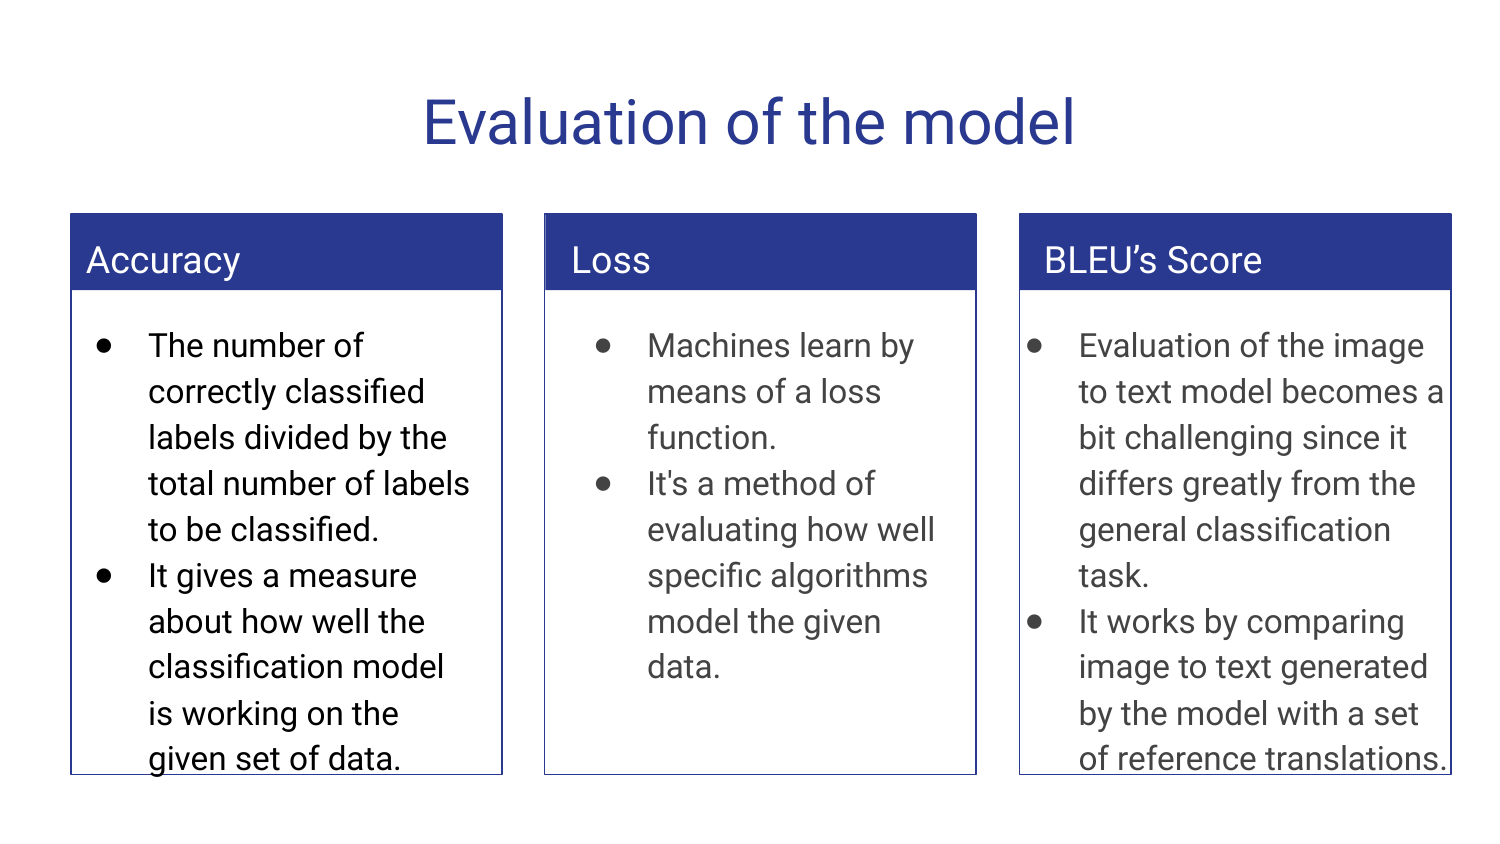

# Evaluation of the model

Accuracy

Loss

BLEU’s Score
The number of correctly classified labels divided by the total number of labels to be classified.
It gives a measure about how well the classification model is working on the given set of data.
t Classification)
 (Text Classification
Machines learn by means of a loss function.
It's a method of evaluating how well specific algorithms model the given data.
Evaluation of the image to text model becomes a bit challenging since it differs greatly from the general classification task.
It works by comparing image to text generated by the model with a set of reference translations.